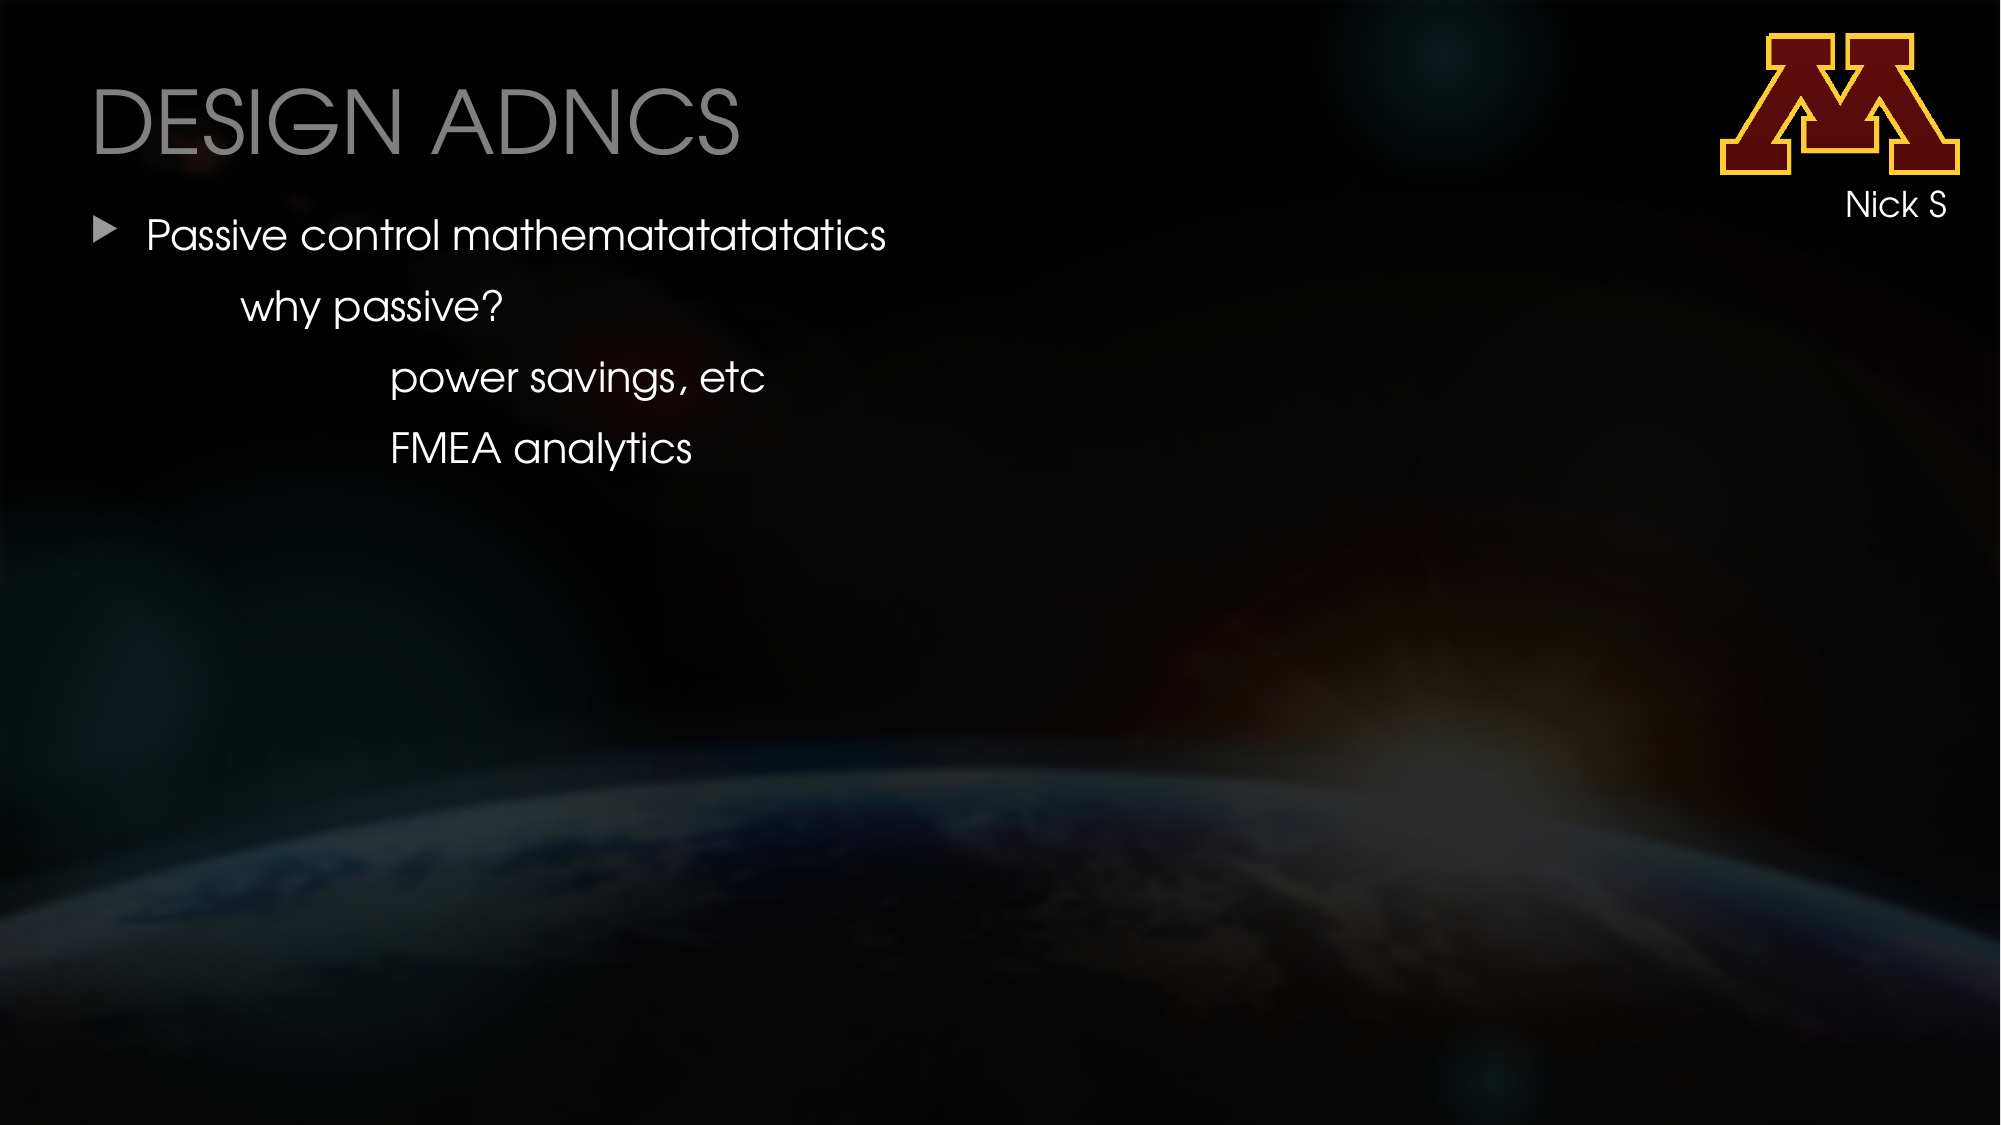

# DESIGN ADNCS
Nick S
Passive control mathematatatatatics
	why passive?
		power savings, etc
		FMEA analytics